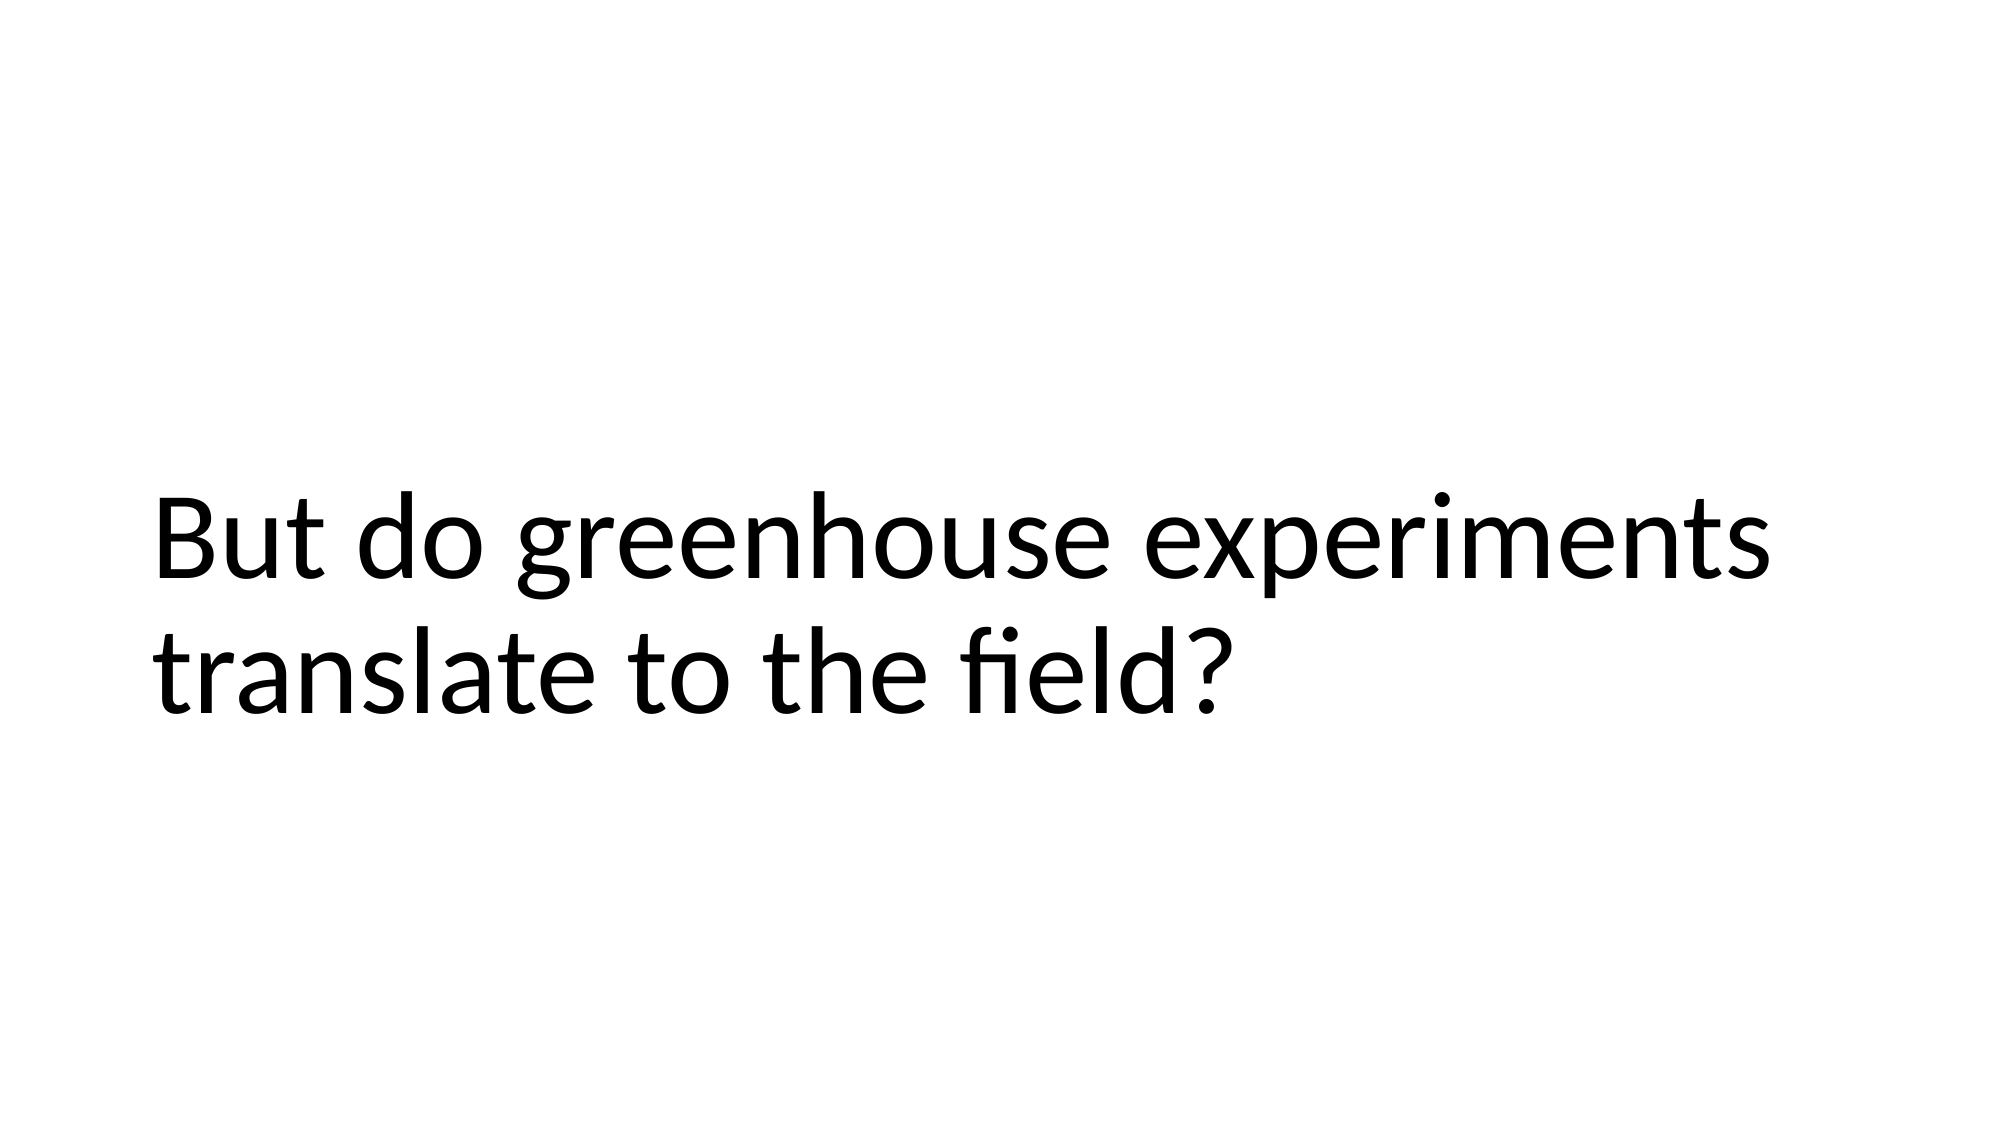

# But do greenhouse experiments translate to the field?